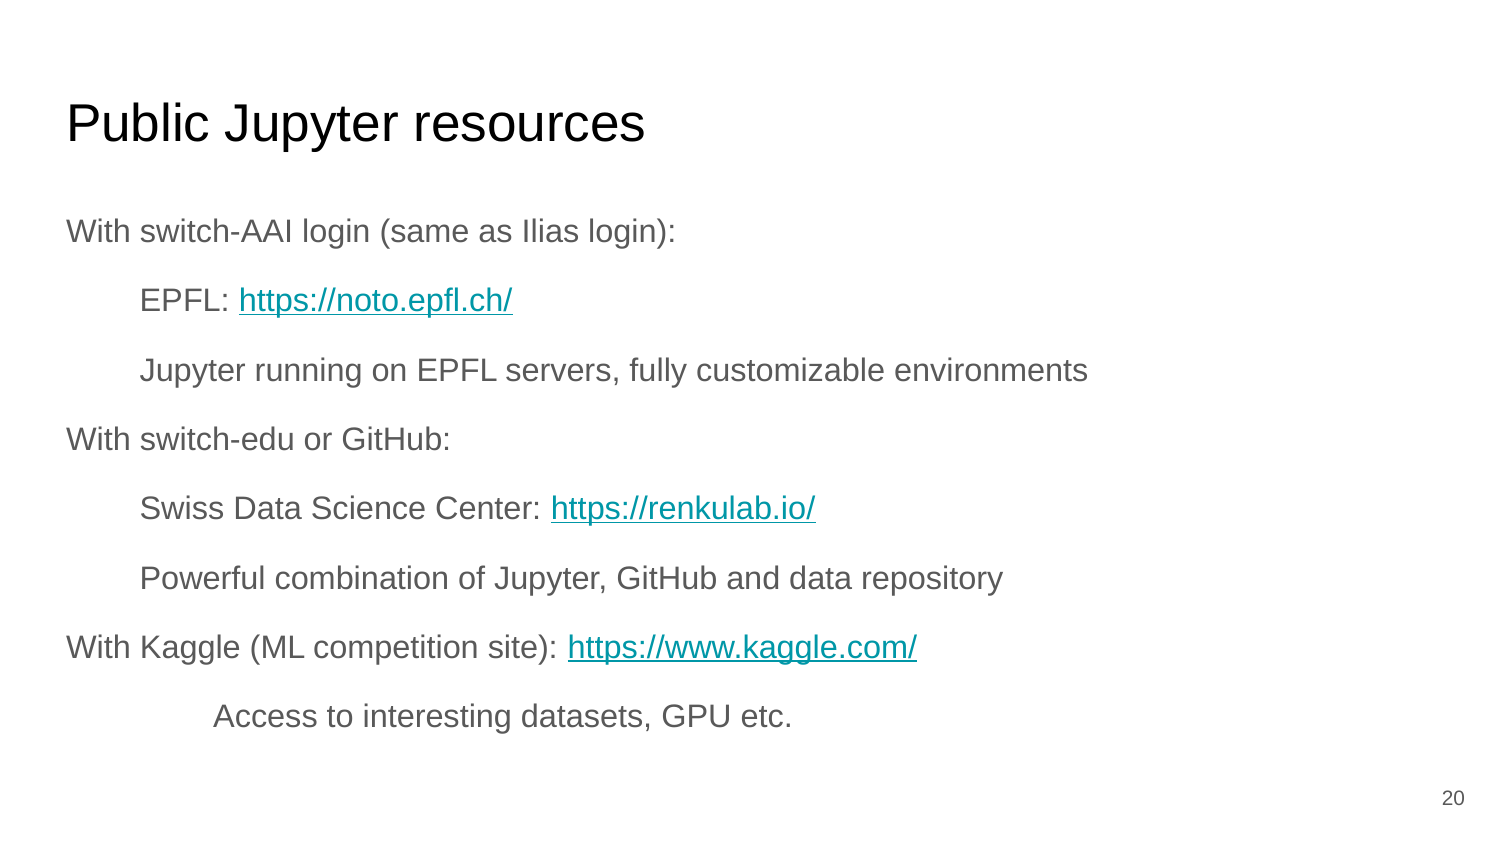

# Public Jupyter resources
With switch-AAI login (same as Ilias login):
EPFL: https://noto.epfl.ch/
Jupyter running on EPFL servers, fully customizable environments
With switch-edu or GitHub:
Swiss Data Science Center: https://renkulab.io/
Powerful combination of Jupyter, GitHub and data repository
With Kaggle (ML competition site): https://www.kaggle.com/
	Access to interesting datasets, GPU etc.
20